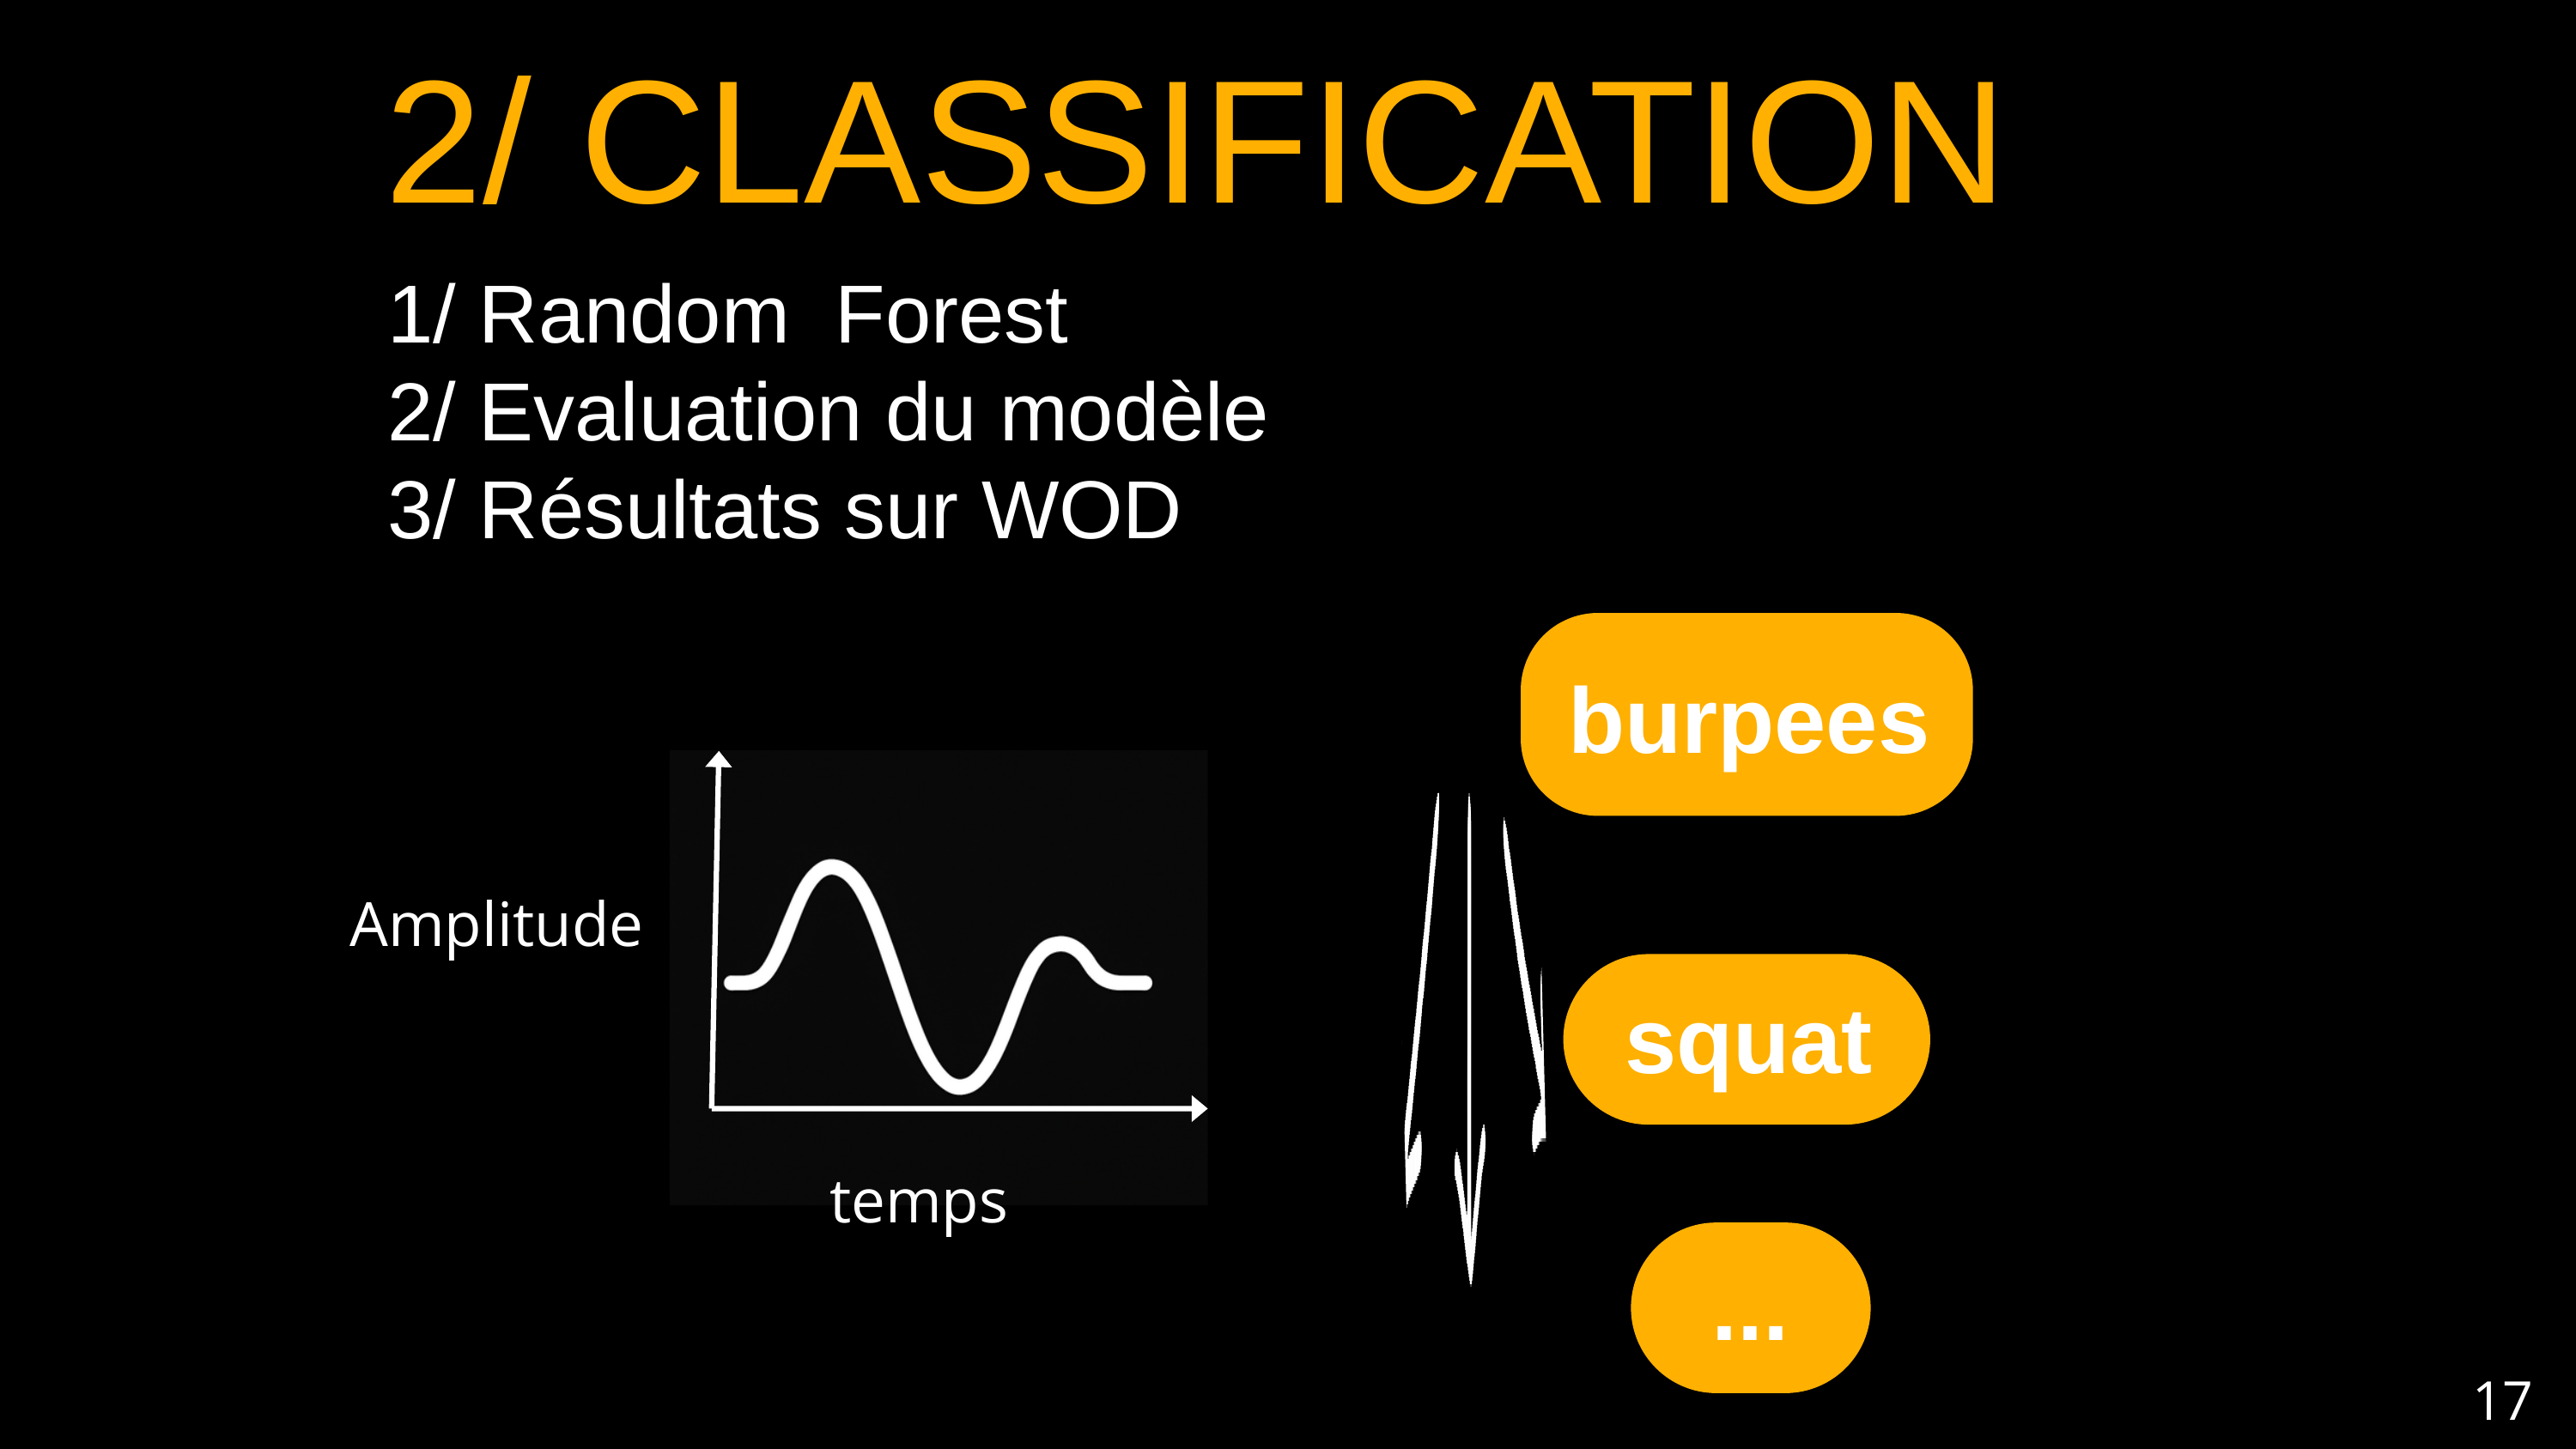

2/ CLASSIFICATION
1/ Random  Forest
2/ Evaluation du modèle
3/ Résultats sur WOD

burpees

Amplitude

squat

temps

...
17